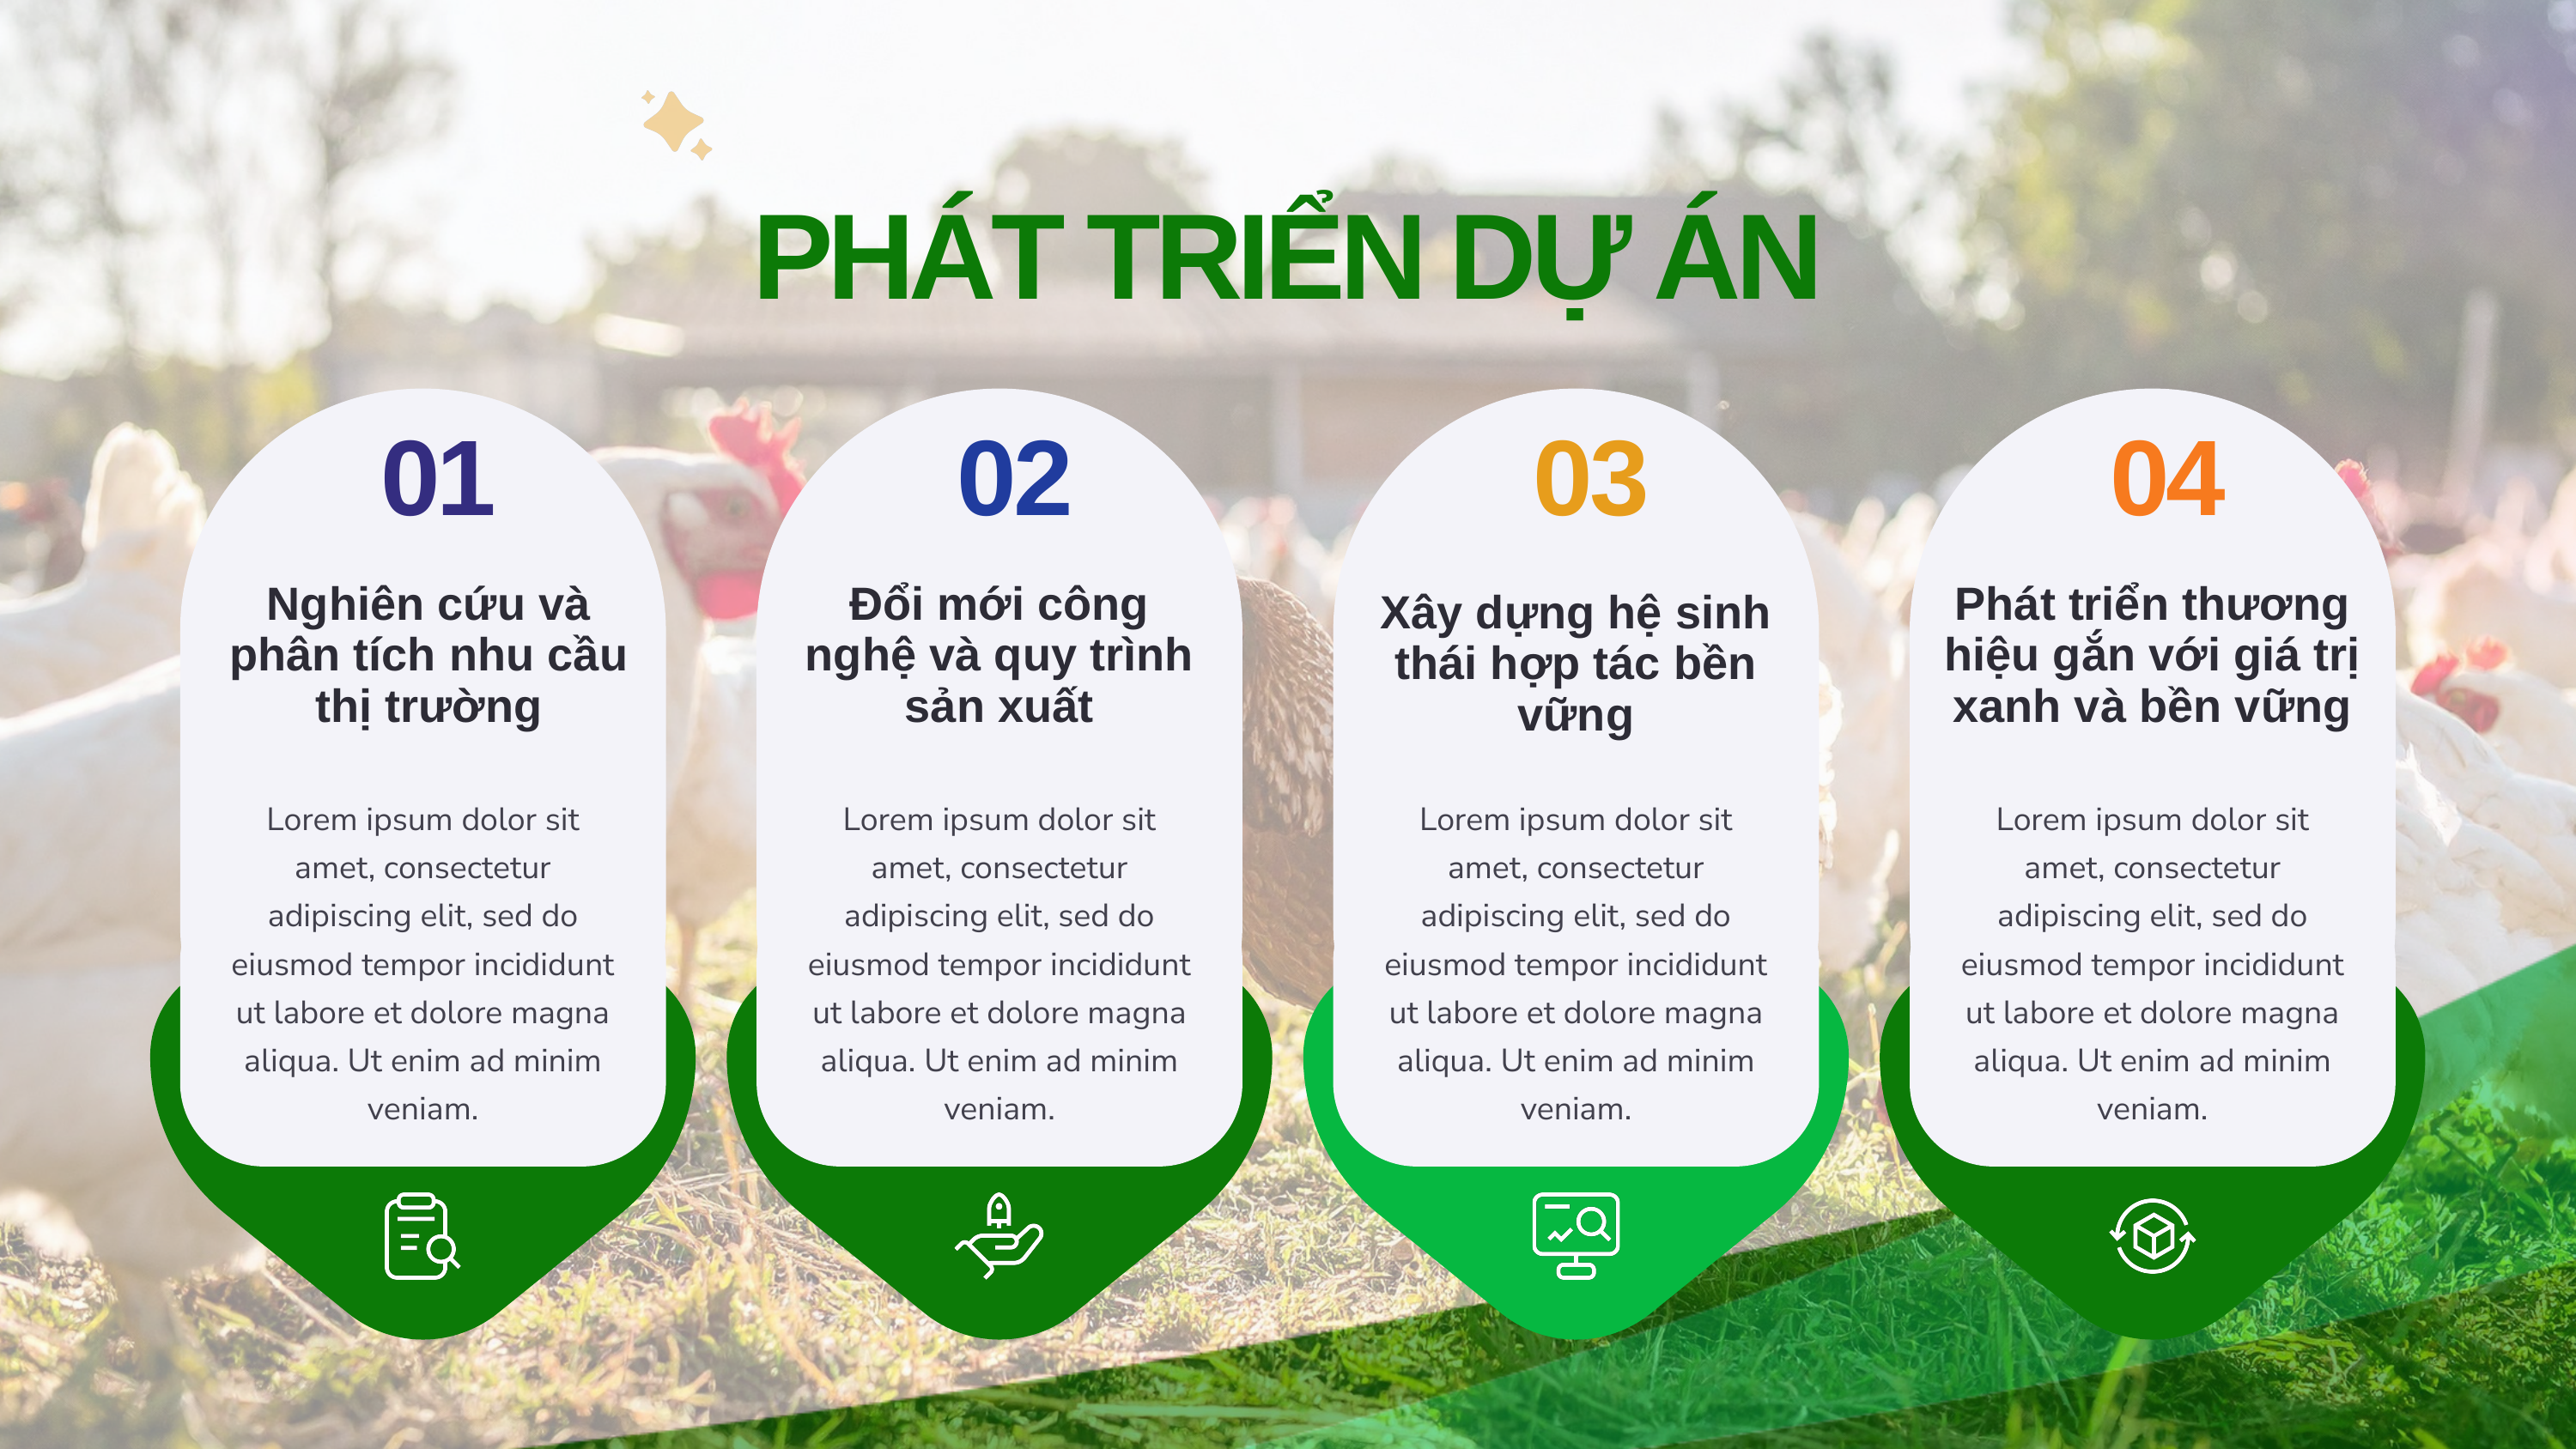

PHÁT TRIỂN DỰ ÁN

01
02
03
04
Nghiên cứu và phân tích nhu cầu thị trường
Đổi mới công nghệ và quy trình sản xuất
Phát triển thương hiệu gắn với giá trị xanh và bền vững
Xây dựng hệ sinh thái hợp tác bền vững
Lorem ipsum dolor sit amet, consectetur adipiscing elit, sed do eiusmod tempor incididunt ut labore et dolore magna aliqua. Ut enim ad minim veniam.
Lorem ipsum dolor sit amet, consectetur adipiscing elit, sed do eiusmod tempor incididunt ut labore et dolore magna aliqua. Ut enim ad minim veniam.
Lorem ipsum dolor sit amet, consectetur adipiscing elit, sed do eiusmod tempor incididunt ut labore et dolore magna aliqua. Ut enim ad minim veniam.
Lorem ipsum dolor sit amet, consectetur adipiscing elit, sed do eiusmod tempor incididunt ut labore et dolore magna aliqua. Ut enim ad minim veniam.